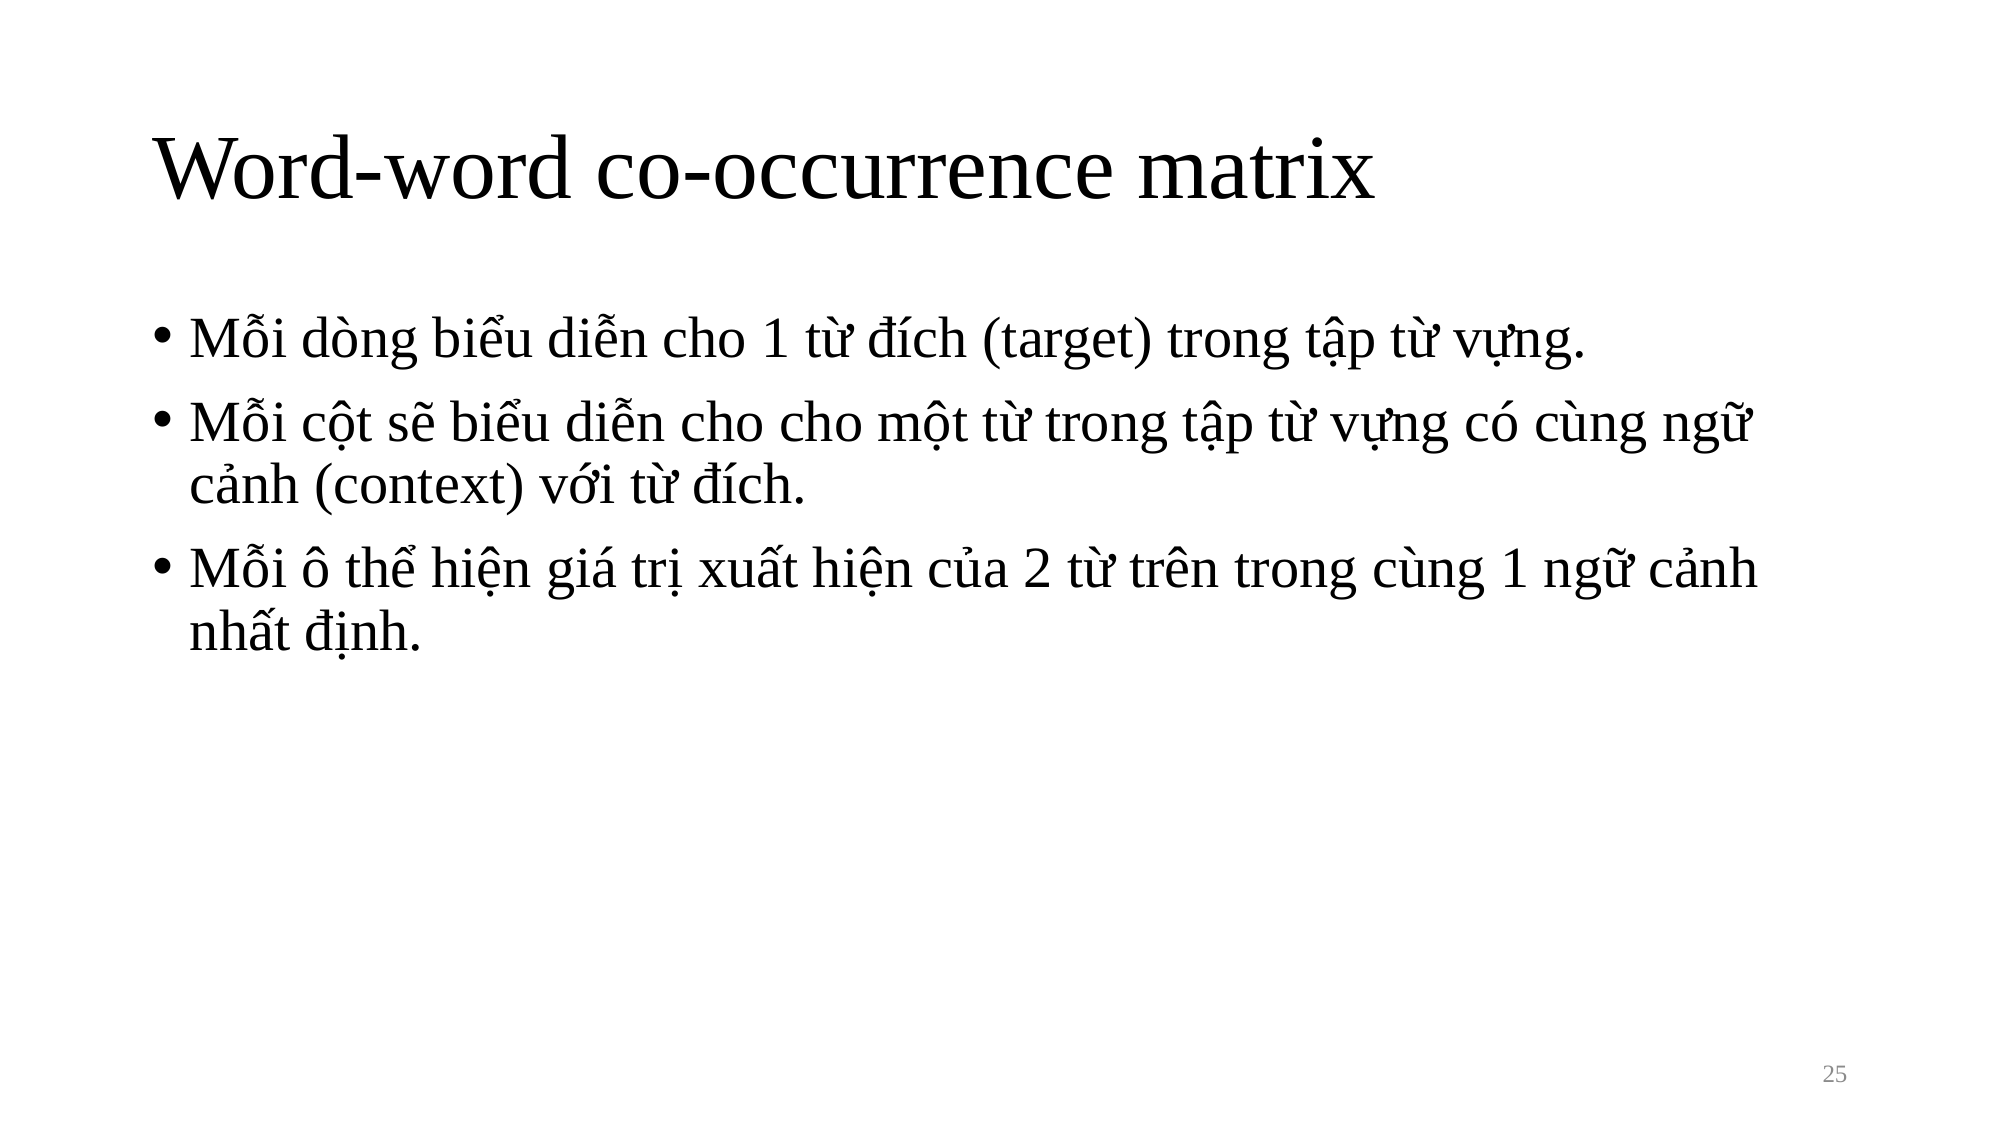

# Word-word co-occurrence matrix
Mỗi dòng biểu diễn cho 1 từ đích (target) trong tập từ vựng.
Mỗi cột sẽ biểu diễn cho cho một từ trong tập từ vựng có cùng ngữ cảnh (context) với từ đích.
Mỗi ô thể hiện giá trị xuất hiện của 2 từ trên trong cùng 1 ngữ cảnh nhất định.
25